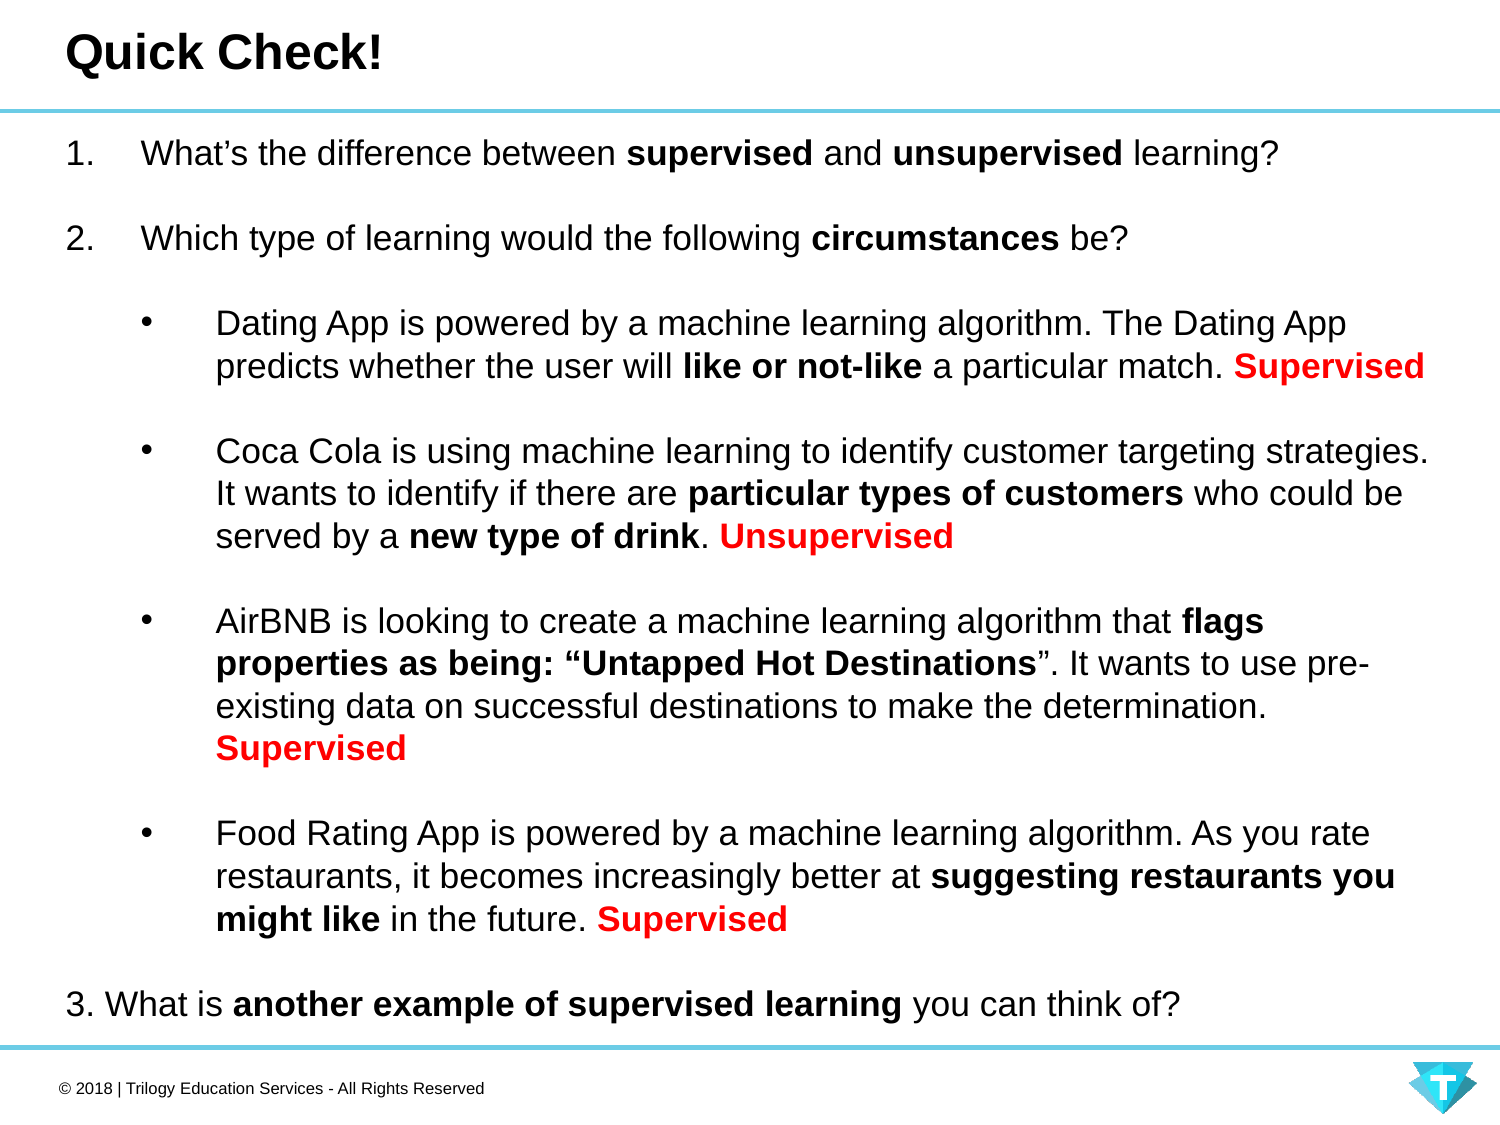

# Quick Check!
What’s the difference between supervised and unsupervised learning?

Which type of learning would the following circumstances be?

Dating App is powered by a machine learning algorithm. The Dating App predicts whether the user will like or not-like a particular match. Supervised

Coca Cola is using machine learning to identify customer targeting strategies. It wants to identify if there are particular types of customers who could be served by a new type of drink. Unsupervised

AirBNB is looking to create a machine learning algorithm that flags properties as being: “Untapped Hot Destinations”. It wants to use pre-existing data on successful destinations to make the determination. Supervised

Food Rating App is powered by a machine learning algorithm. As you rate restaurants, it becomes increasingly better at suggesting restaurants you might like in the future. Supervised

3. What is another example of supervised learning you can think of?